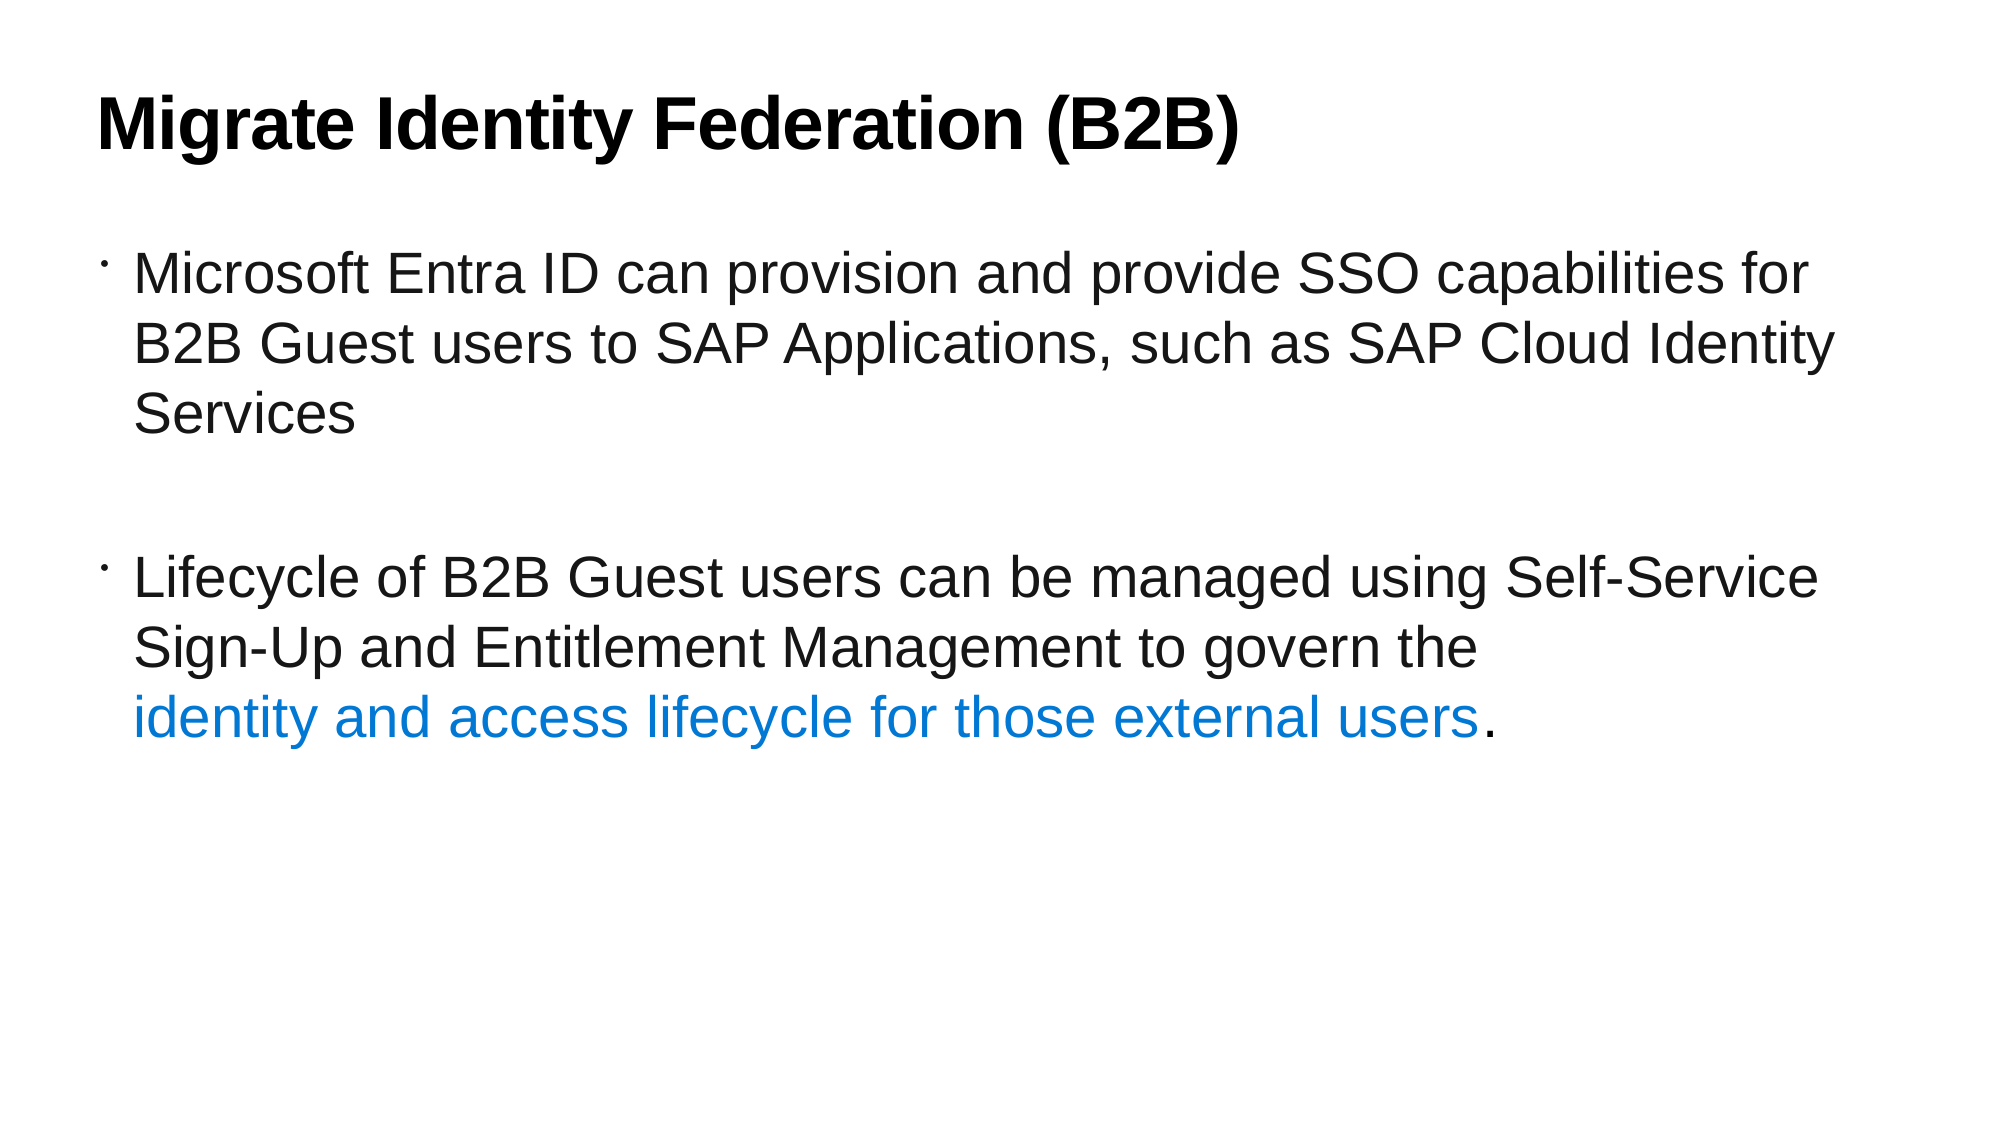

# Migrate Identity Federation (B2B)
Microsoft Entra ID can provision and provide SSO capabilities for B2B Guest users to SAP Applications, such as SAP Cloud Identity Services

Lifecycle of B2B Guest users can be managed using Self-Service Sign-Up and Entitlement Management to govern the identity and access lifecycle for those external users.